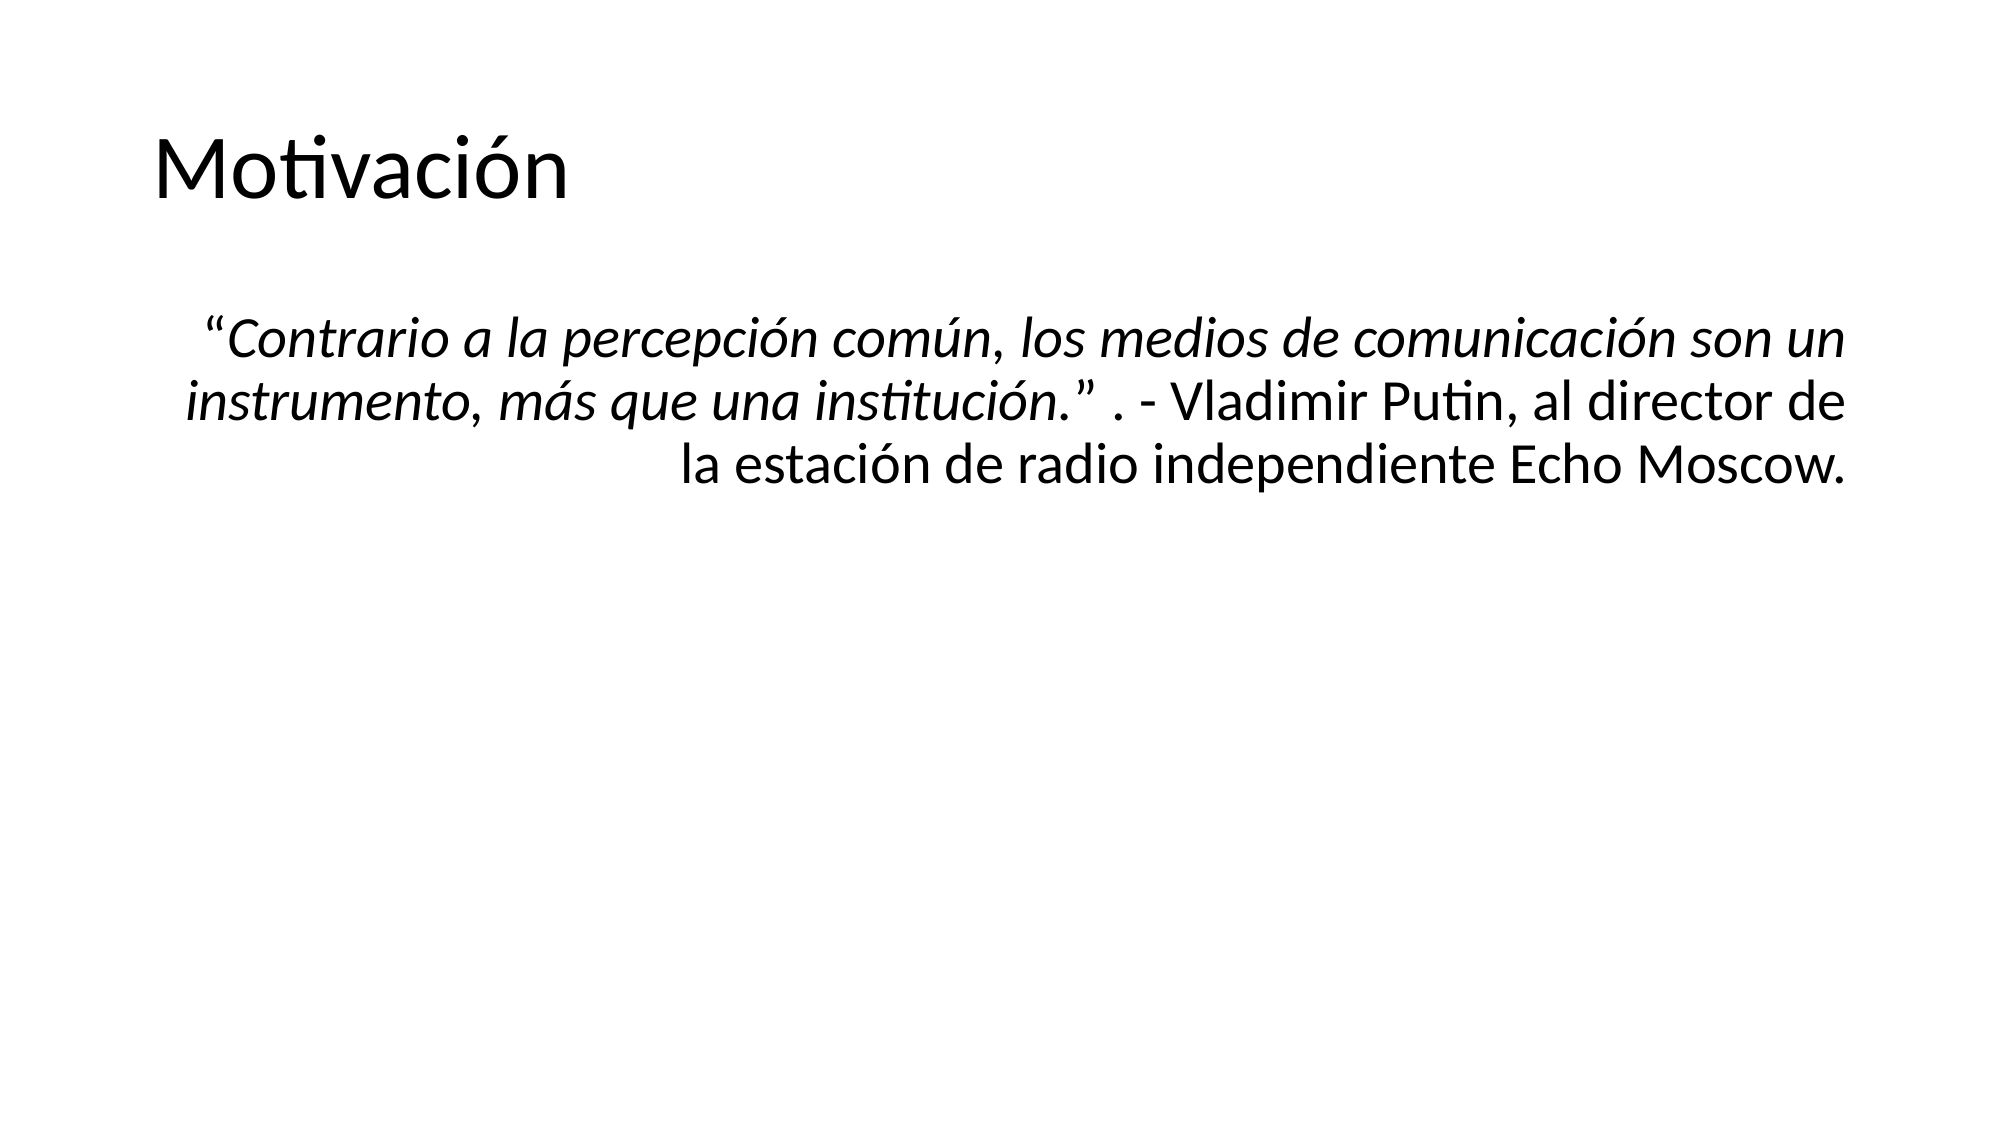

# Motivación
“Contrario a la percepción común, los medios de comunicación son un instrumento, más que una institución.” . - Vladimir Putin, al director de la estación de radio independiente Echo Moscow.